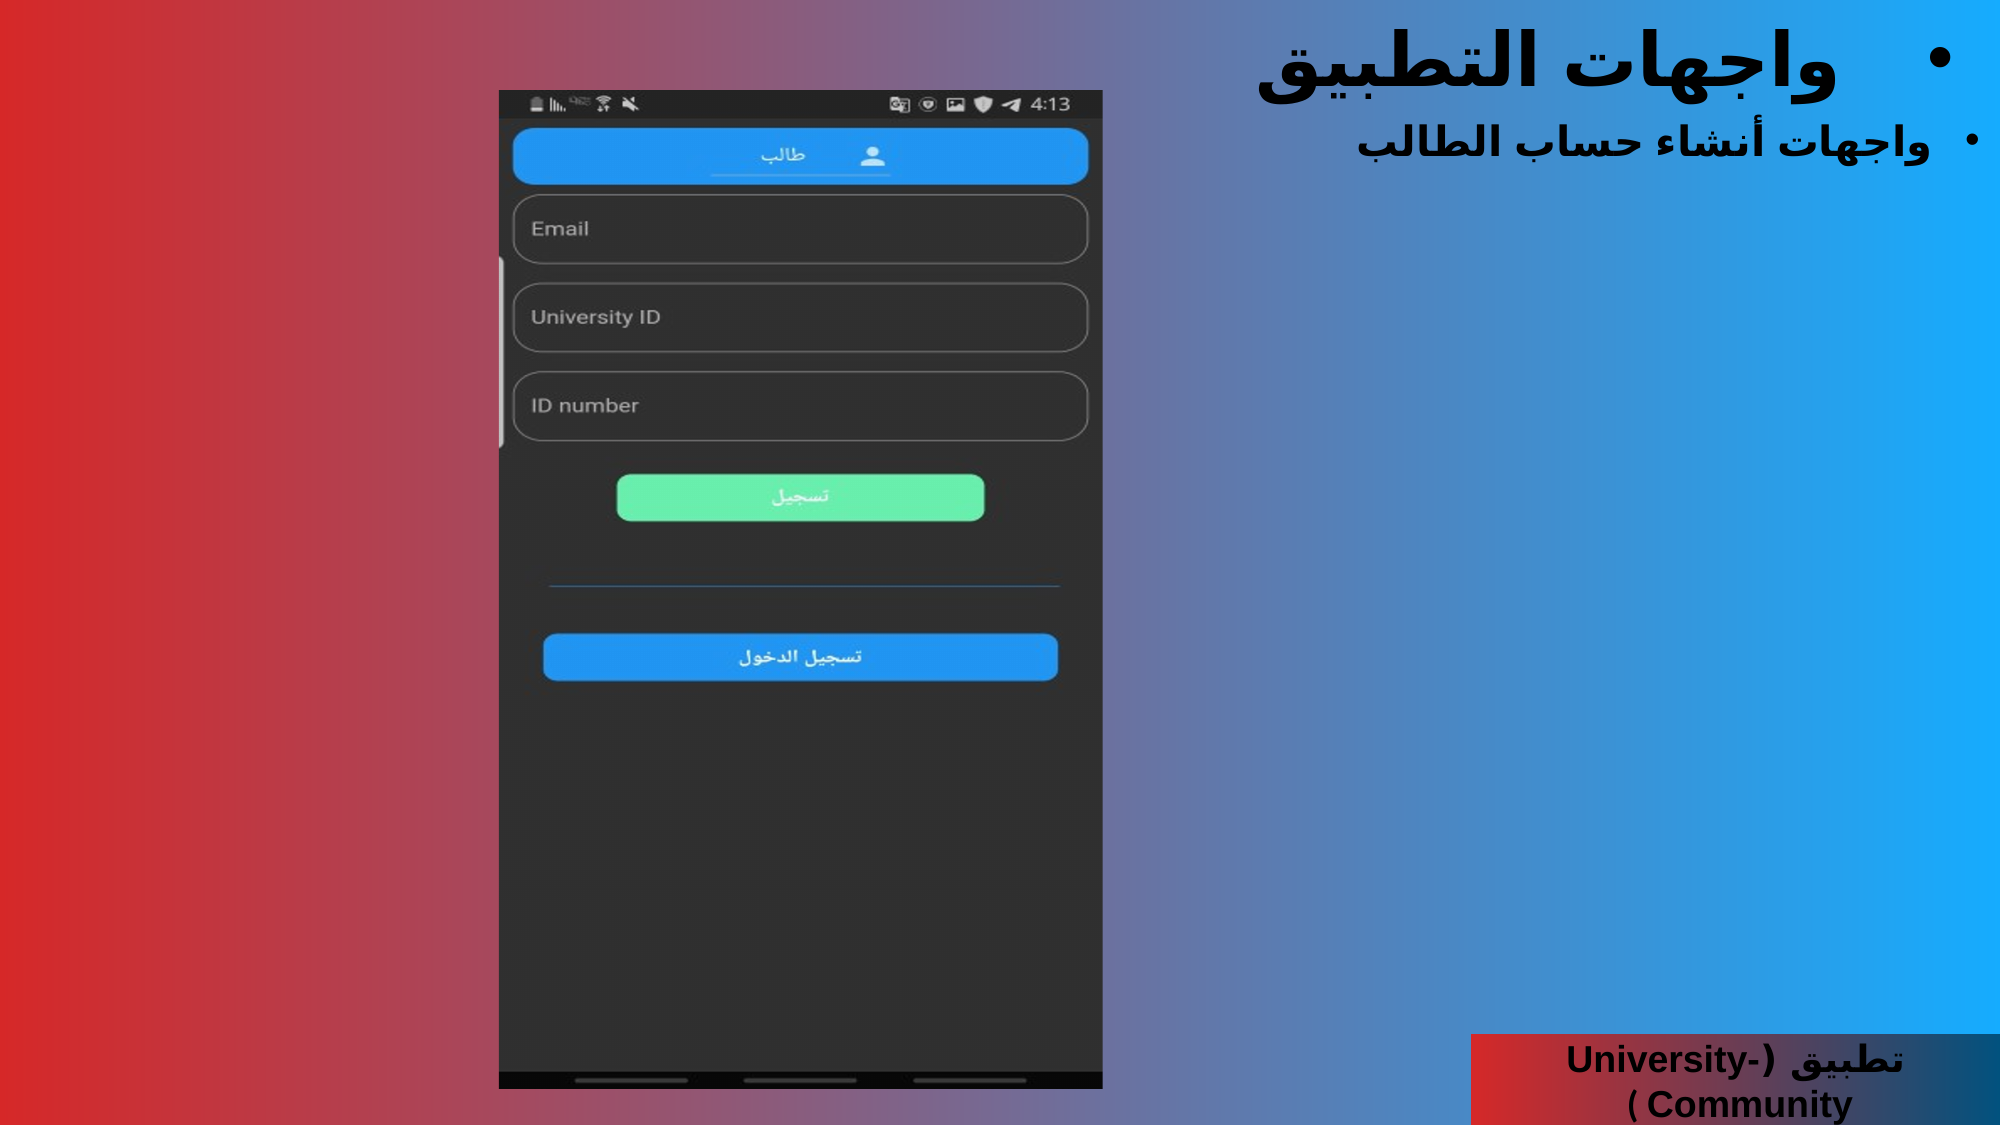

واجهات التطبيق

واجهات أنشاء حساب الطالب
تطبيق (University-Community )